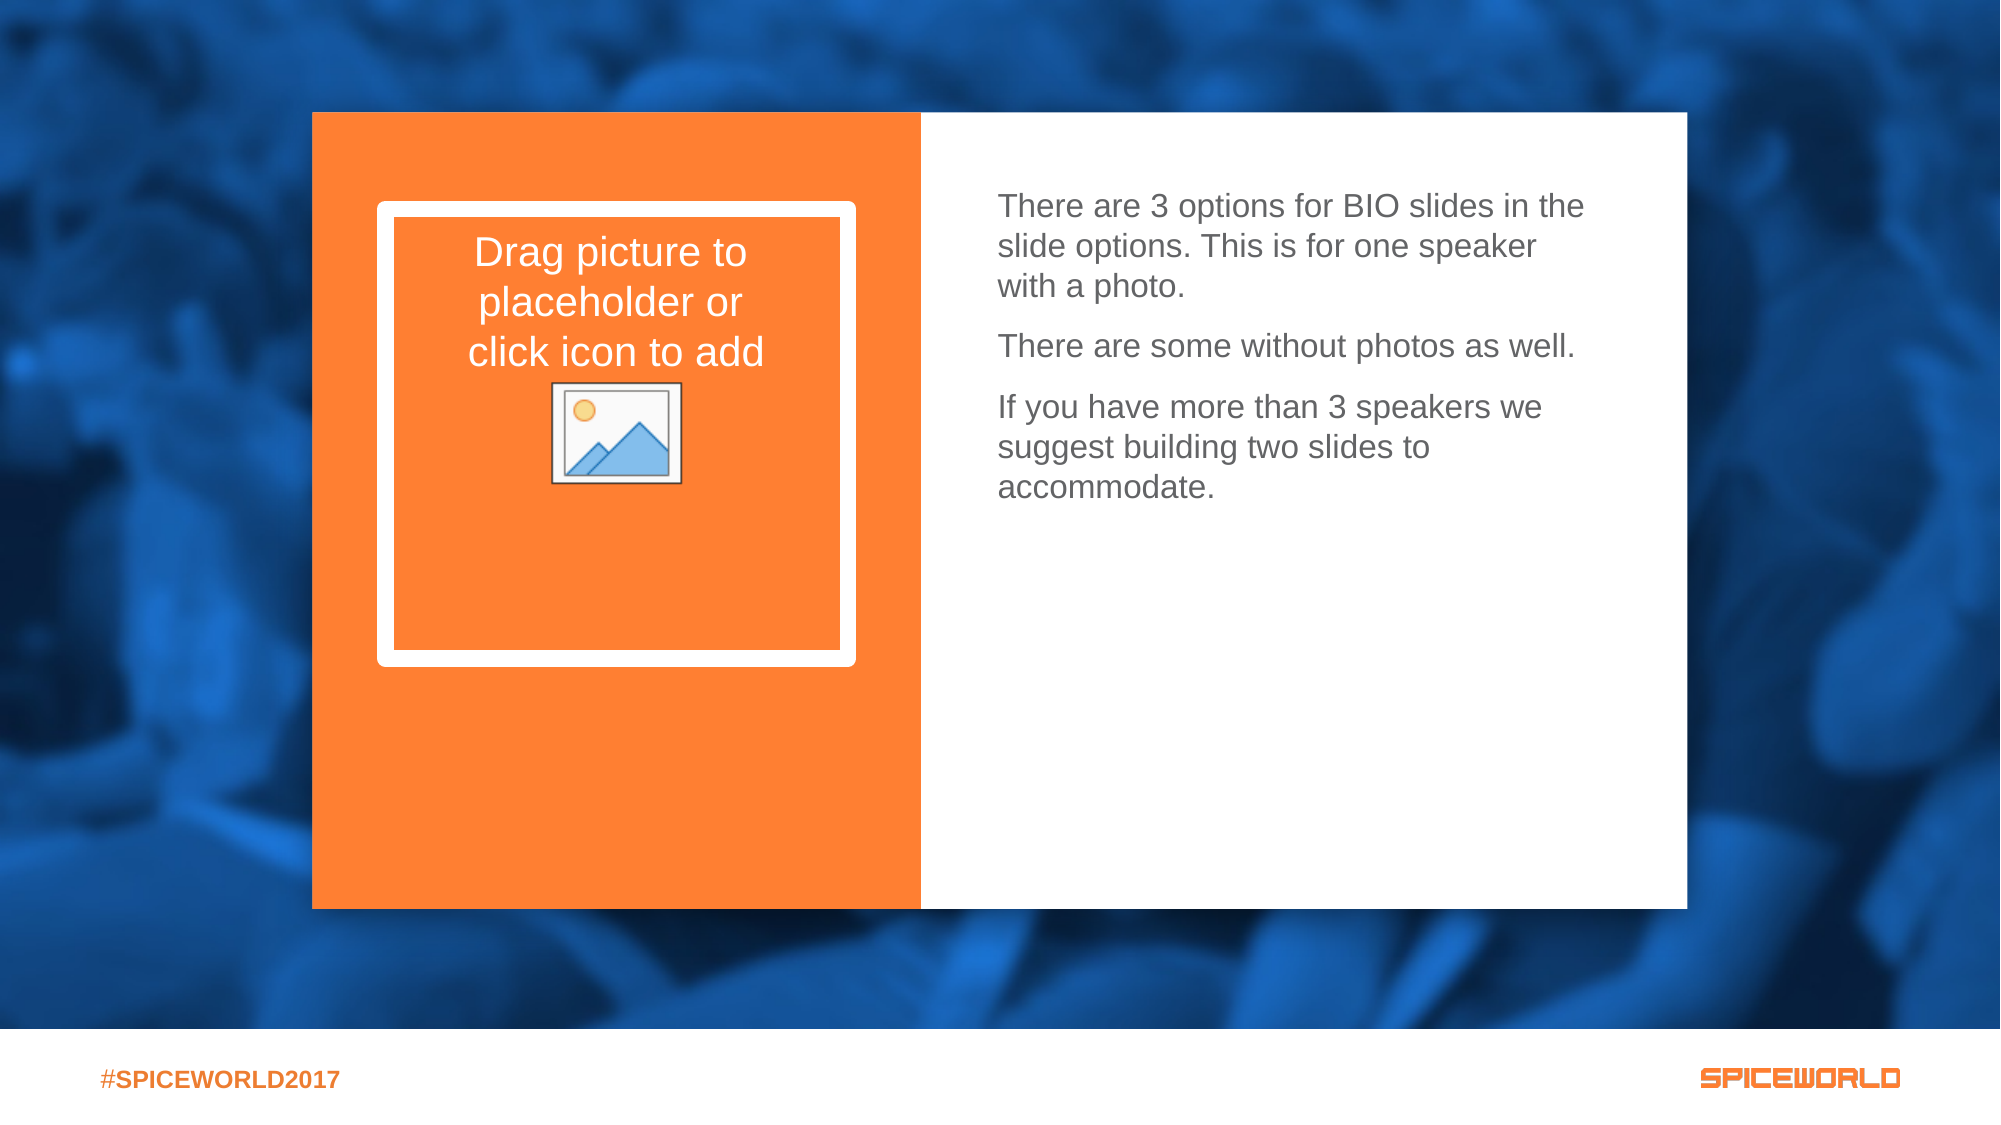

There are 3 options for BIO slides in the slide options. This is for one speaker with a photo.
There are some without photos as well.
If you have more than 3 speakers we suggest building two slides to accommodate.